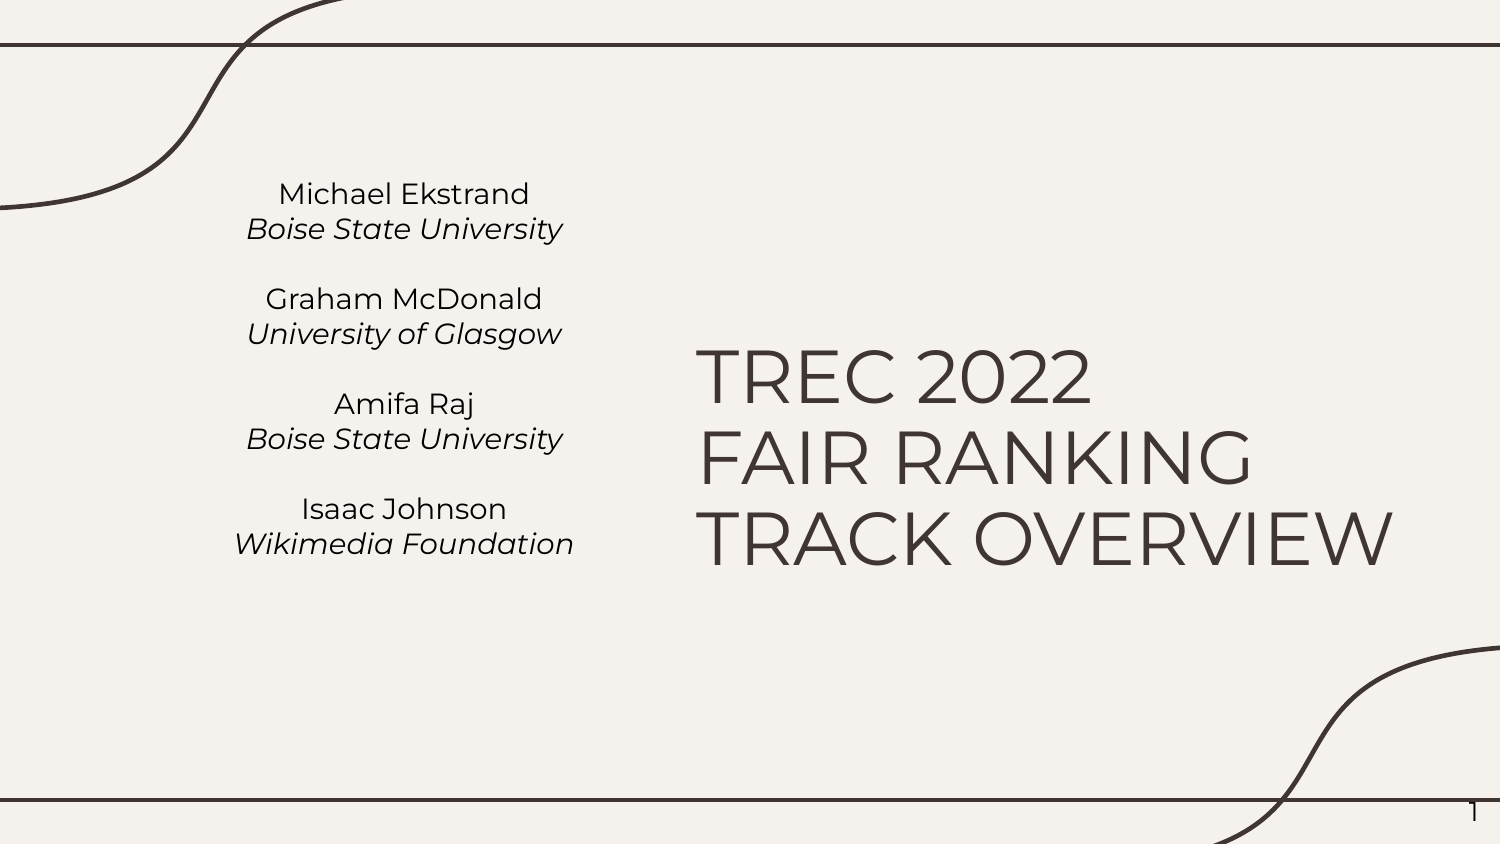

Michael Ekstrand
Boise State University

Graham McDonald
University of Glasgow

Amifa Raj
Boise State University

Isaac Johnson
Wikimedia Foundation

# TREC 2022 FAIR RANKING TRACK OVERVIEW
1